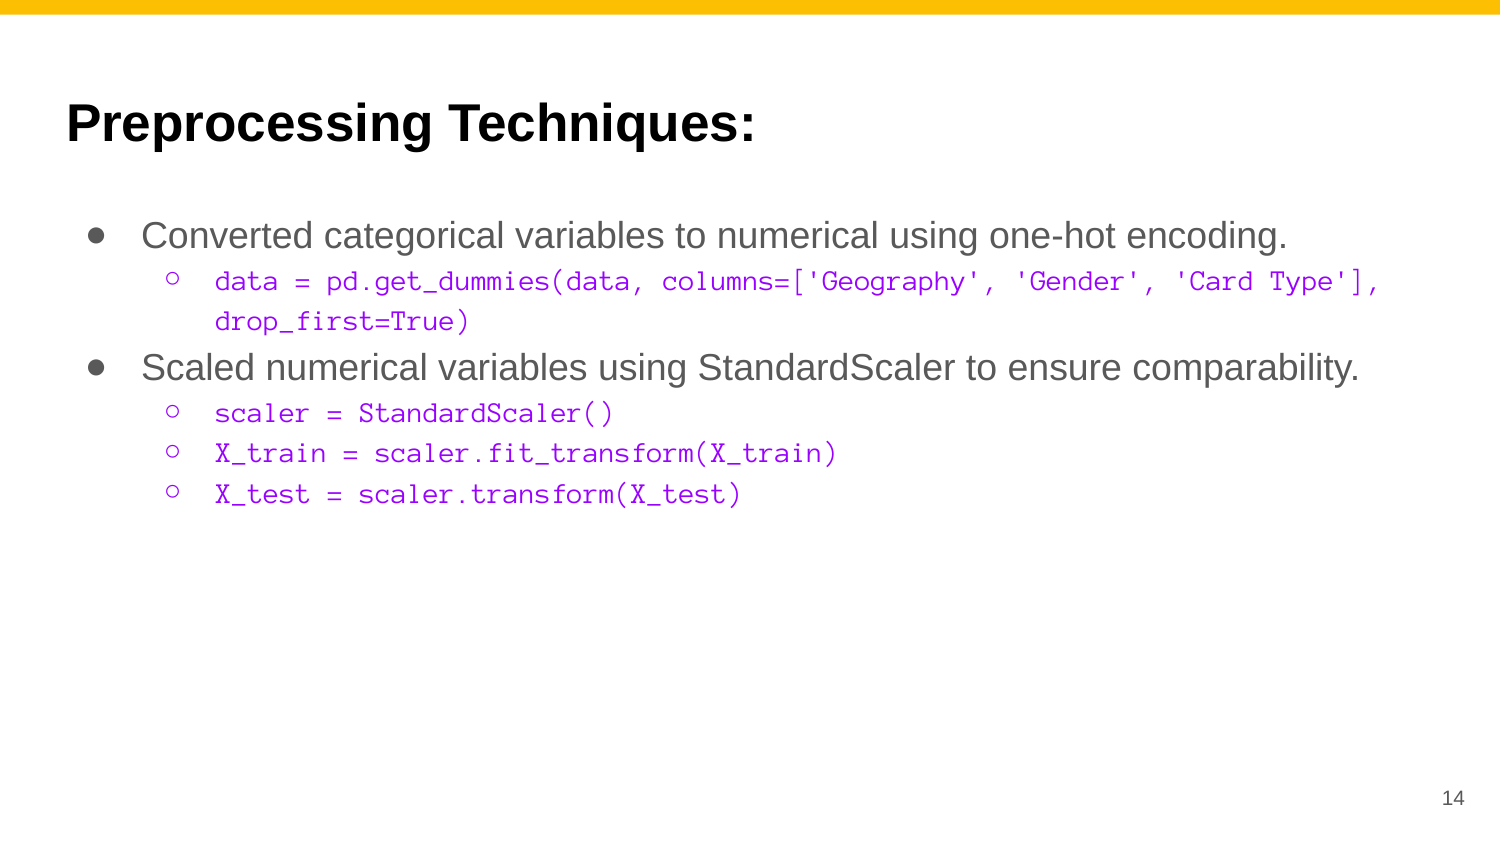

# Preprocessing Techniques:
Converted categorical variables to numerical using one-hot encoding.
data = pd.get_dummies(data, columns=['Geography', 'Gender', 'Card Type'], drop_first=True)
Scaled numerical variables using StandardScaler to ensure comparability.
scaler = StandardScaler()
X_train = scaler.fit_transform(X_train)
X_test = scaler.transform(X_test)

14